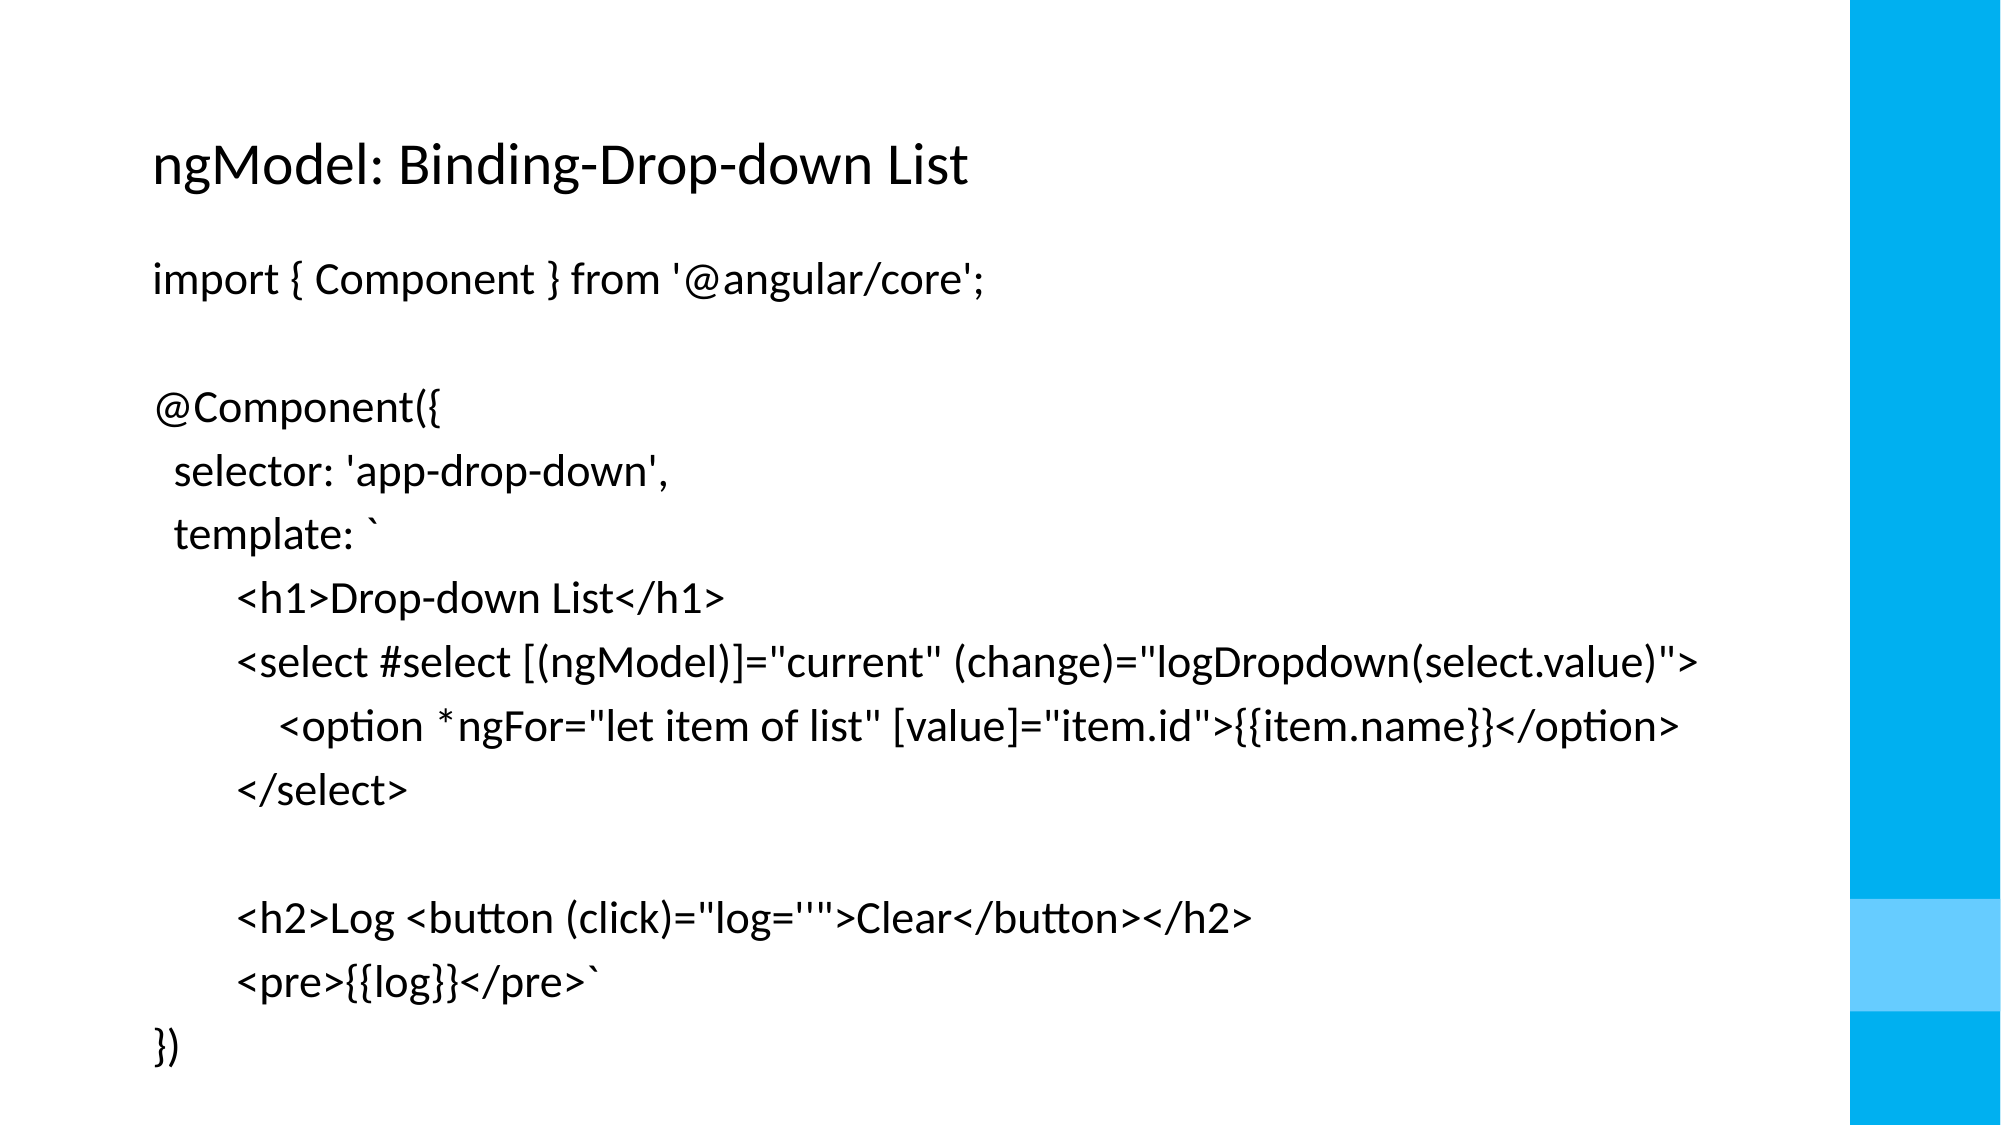

# ngModel: Binding-Drop-down List
import { Component } from '@angular/core';

@Component({
  selector: 'app-drop-down',
  template: `
        <h1>Drop-down List</h1>
        <select #select [(ngModel)]="current" (change)="logDropdown(select.value)">
            <option *ngFor="let item of list" [value]="item.id">{{item.name}}</option>
        </select>

        <h2>Log <button (click)="log=''">Clear</button></h2>
        <pre>{{log}}</pre>`
})